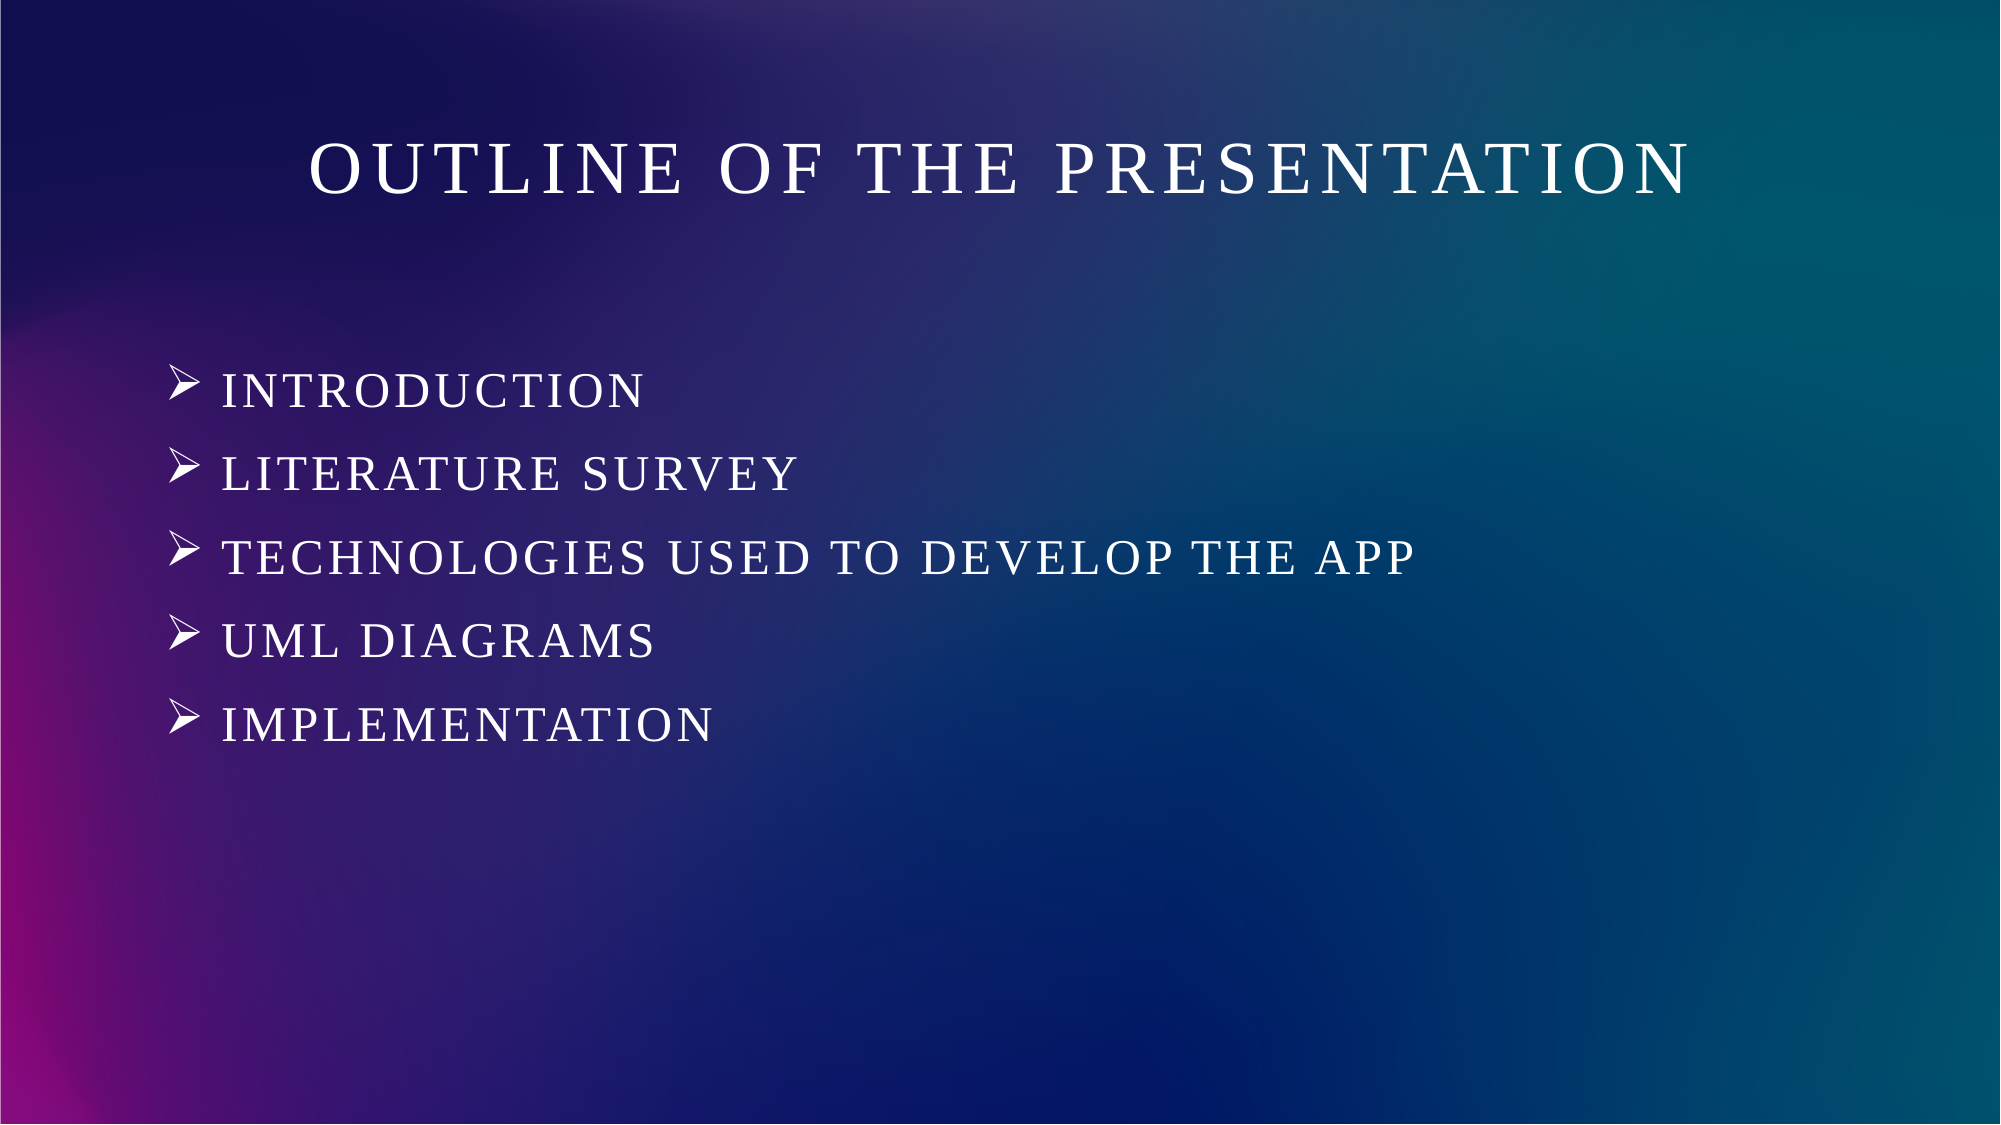

# OUTLINE OF THE PRESENTATION
introduction
Literature survey
TECHNOLOGIES USED TO DEVELOP THE APP
UML Diagrams
implementation